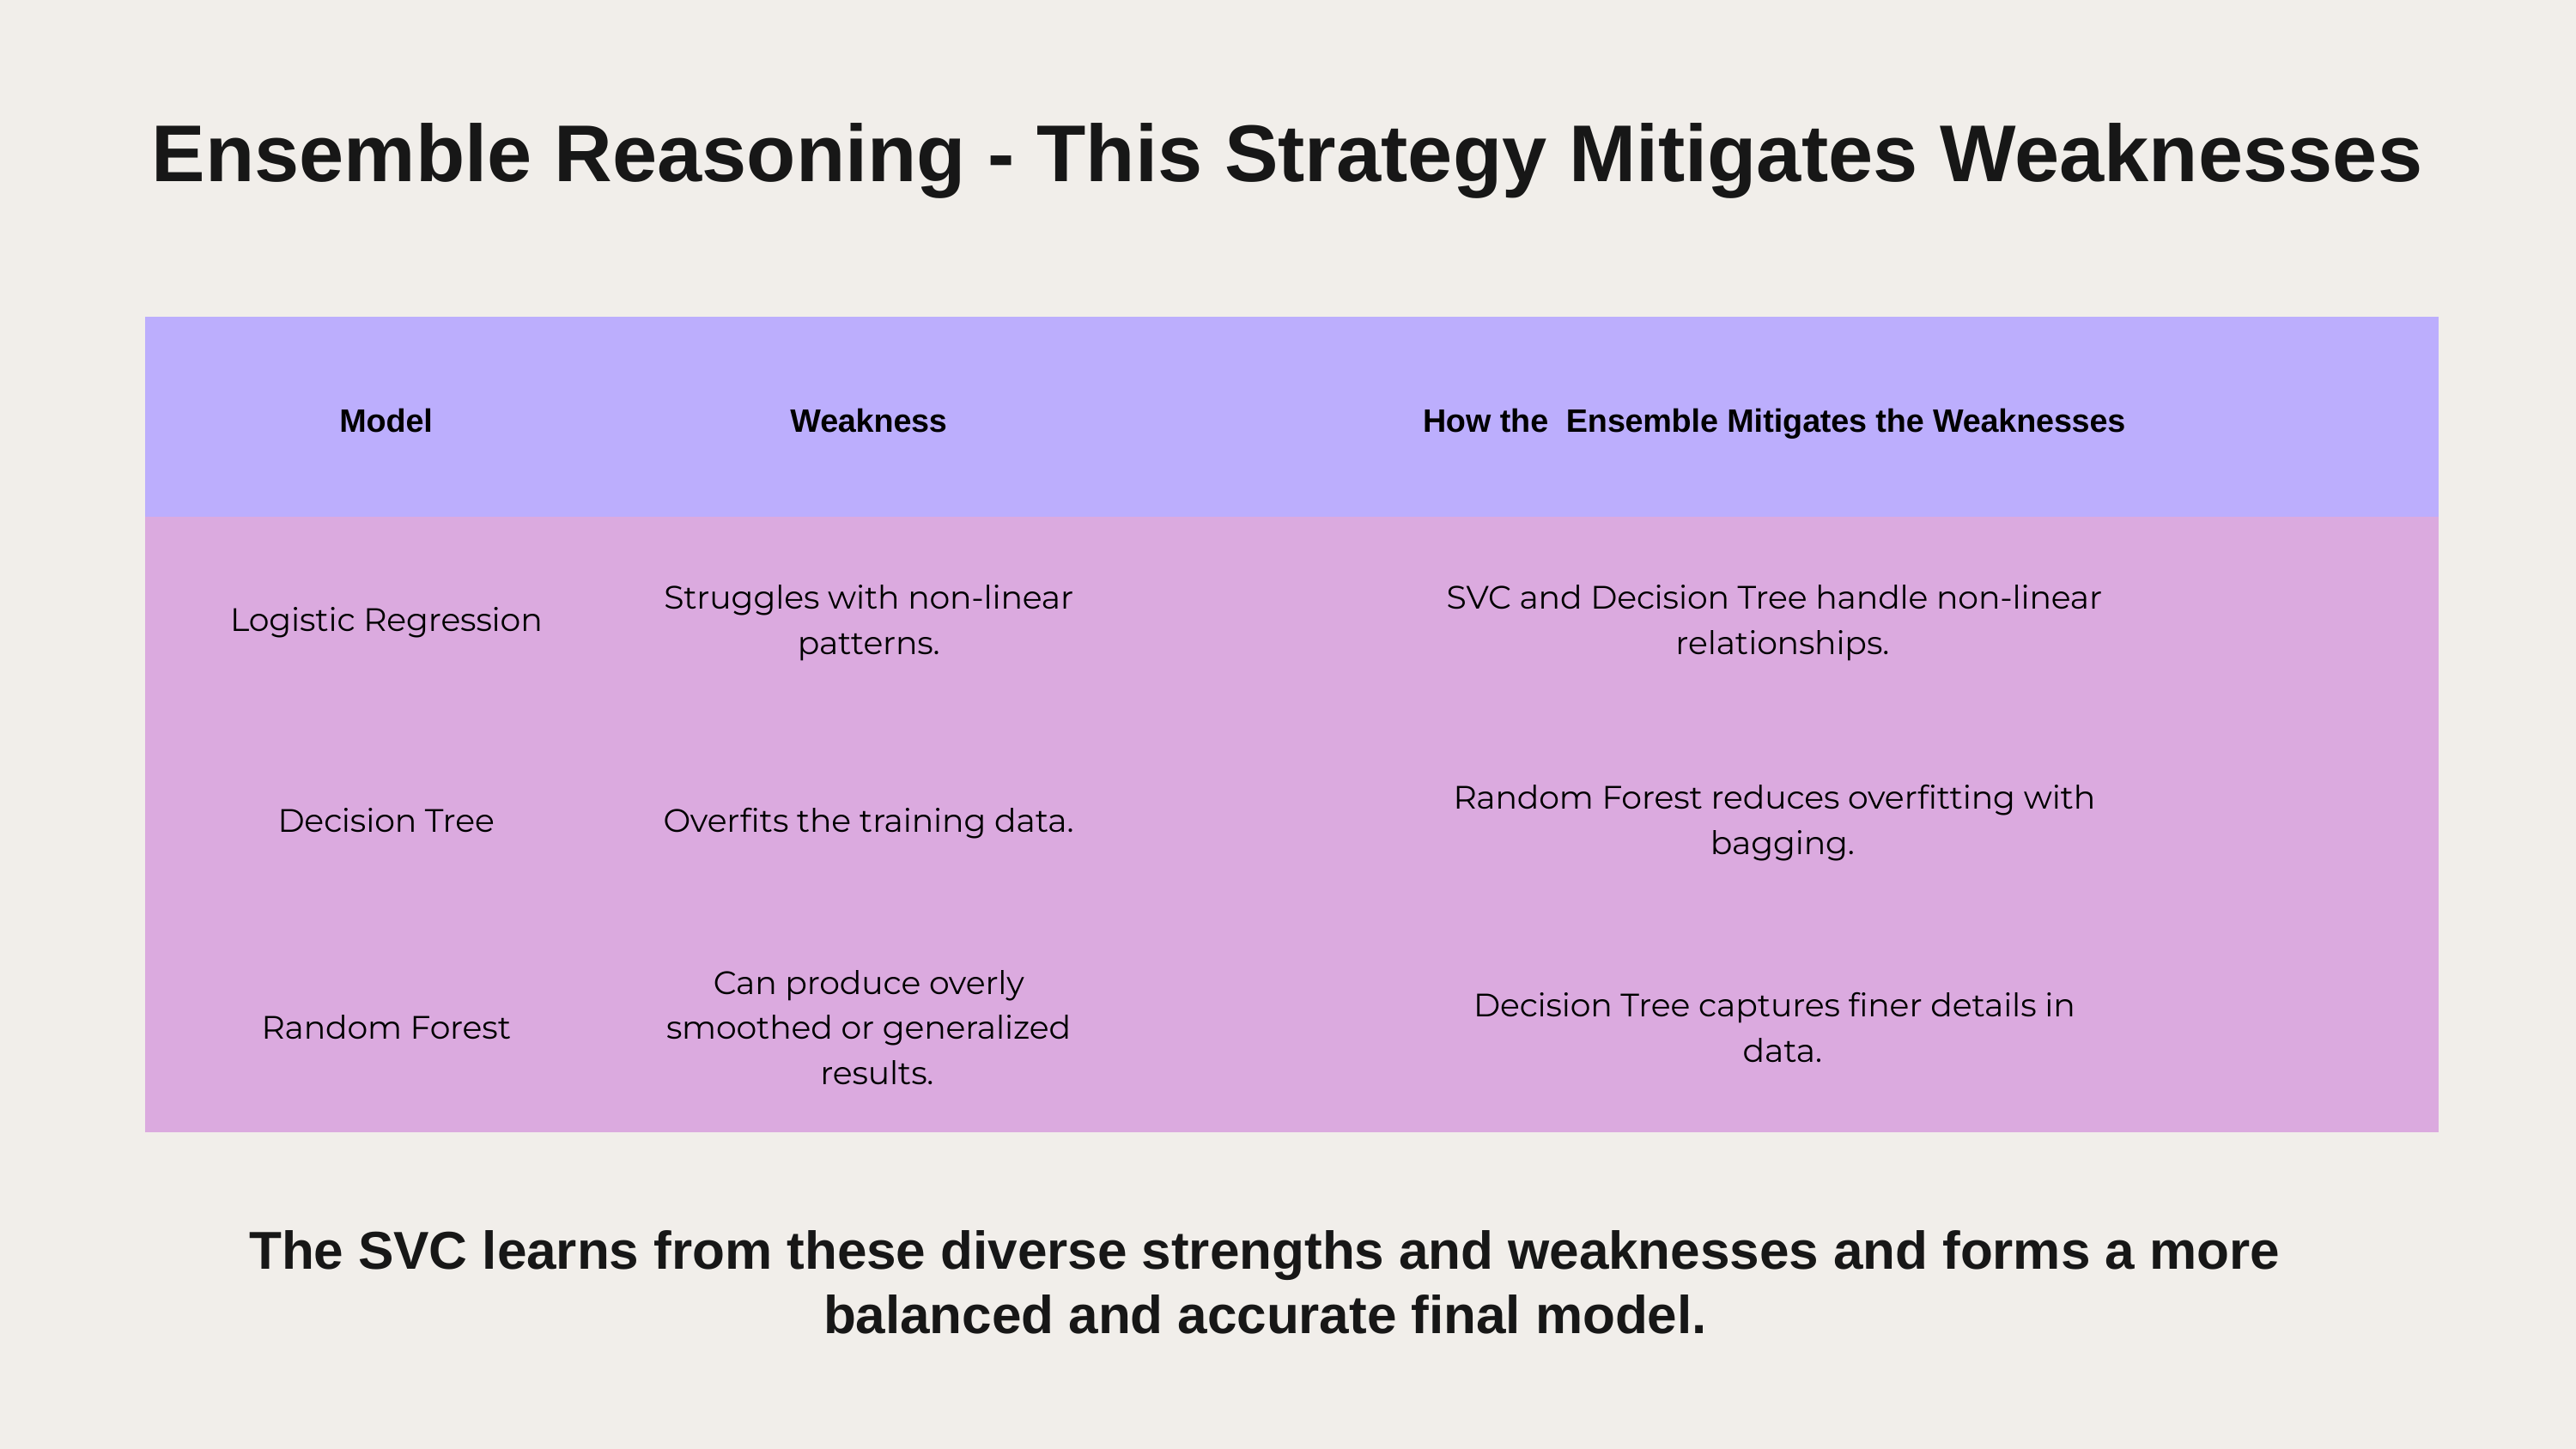

Ensemble Reasoning - This Strategy Mitigates Weaknesses
| Model | Weakness | How the Ensemble Mitigates the Weaknesses |
| --- | --- | --- |
| Logistic Regression | Struggles with non-linear patterns. | SVC and Decision Tree handle non-linear relationships. |
| Decision Tree | Overfits the training data. | Random Forest reduces overfitting with bagging. |
| Random Forest | Can produce overly smoothed or generalized results. | Decision Tree captures finer details in data. |
The SVC learns from these diverse strengths and weaknesses and forms a more balanced and accurate final model.